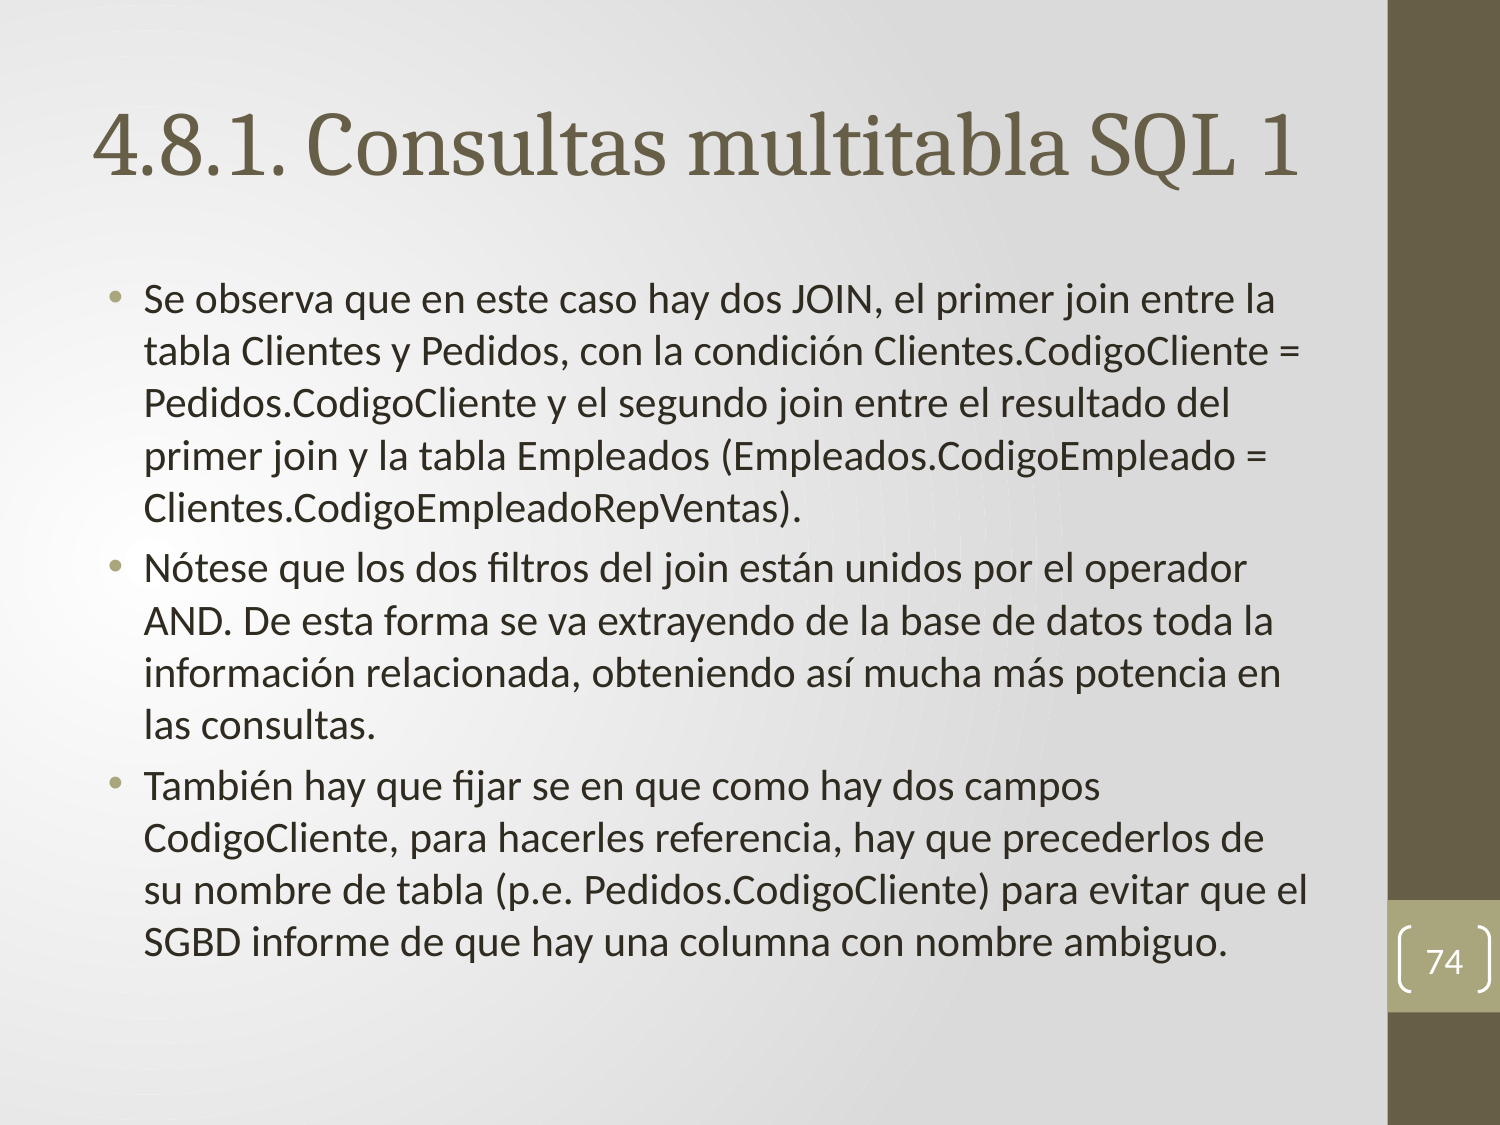

# 4.8.1. Consultas multitabla SQL 1
Se observa que en este caso hay dos JOIN, el primer join entre la tabla Clientes y Pedidos, con la condición Clientes.CodigoCliente = Pedidos.CodigoCliente y el segundo join entre el resultado del primer join y la tabla Empleados (Empleados.CodigoEmpleado = Clientes.CodigoEmpleadoRepVentas).
Nótese que los dos filtros del join están unidos por el operador AND. De esta forma se va extrayendo de la base de datos toda la información relacionada, obteniendo así mucha más potencia en las consultas.
También hay que fijar se en que como hay dos campos CodigoCliente, para hacerles referencia, hay que precederlos de su nombre de tabla (p.e. Pedidos.CodigoCliente) para evitar que el SGBD informe de que hay una columna con nombre ambiguo.
74